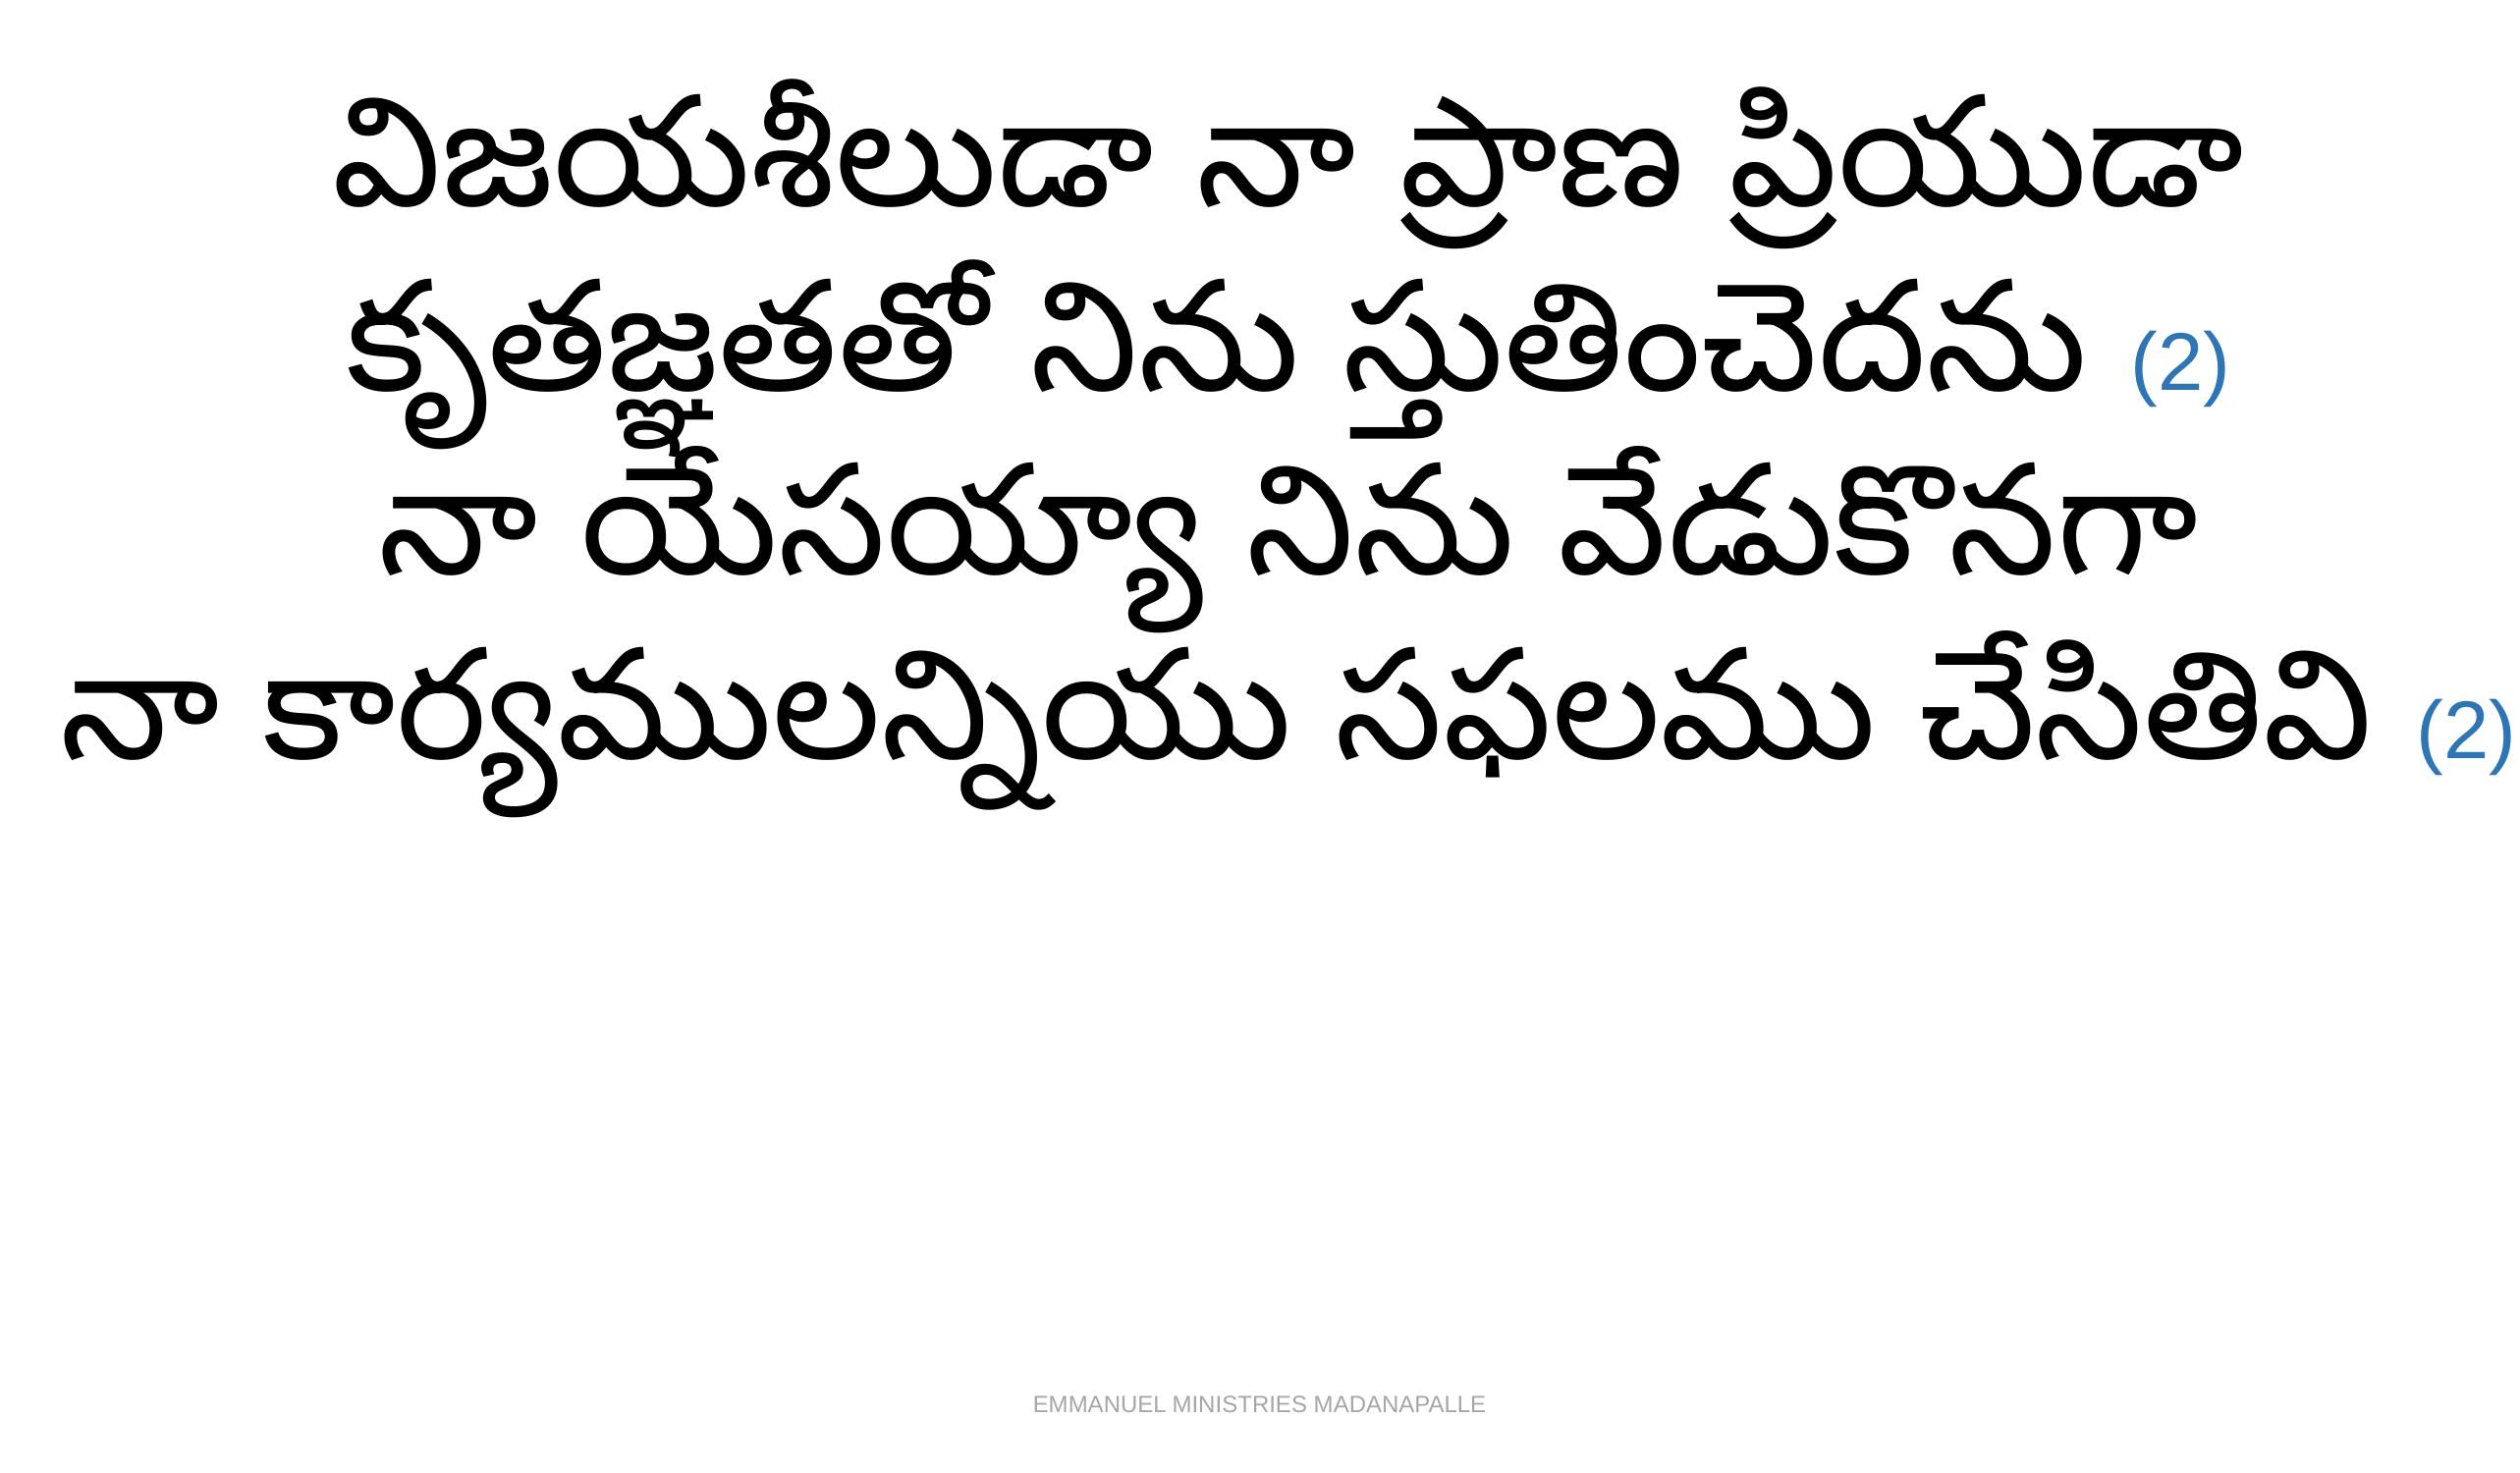

విజయశీలుడా నా ప్రాణ ప్రియుడా
కృతజ్ఞతతో నిను స్తుతించెదను (2)
నా యేసయ్యా నిను వేడుకొనగా
నా కార్యములన్నియు సఫలము చేసితివి (2)